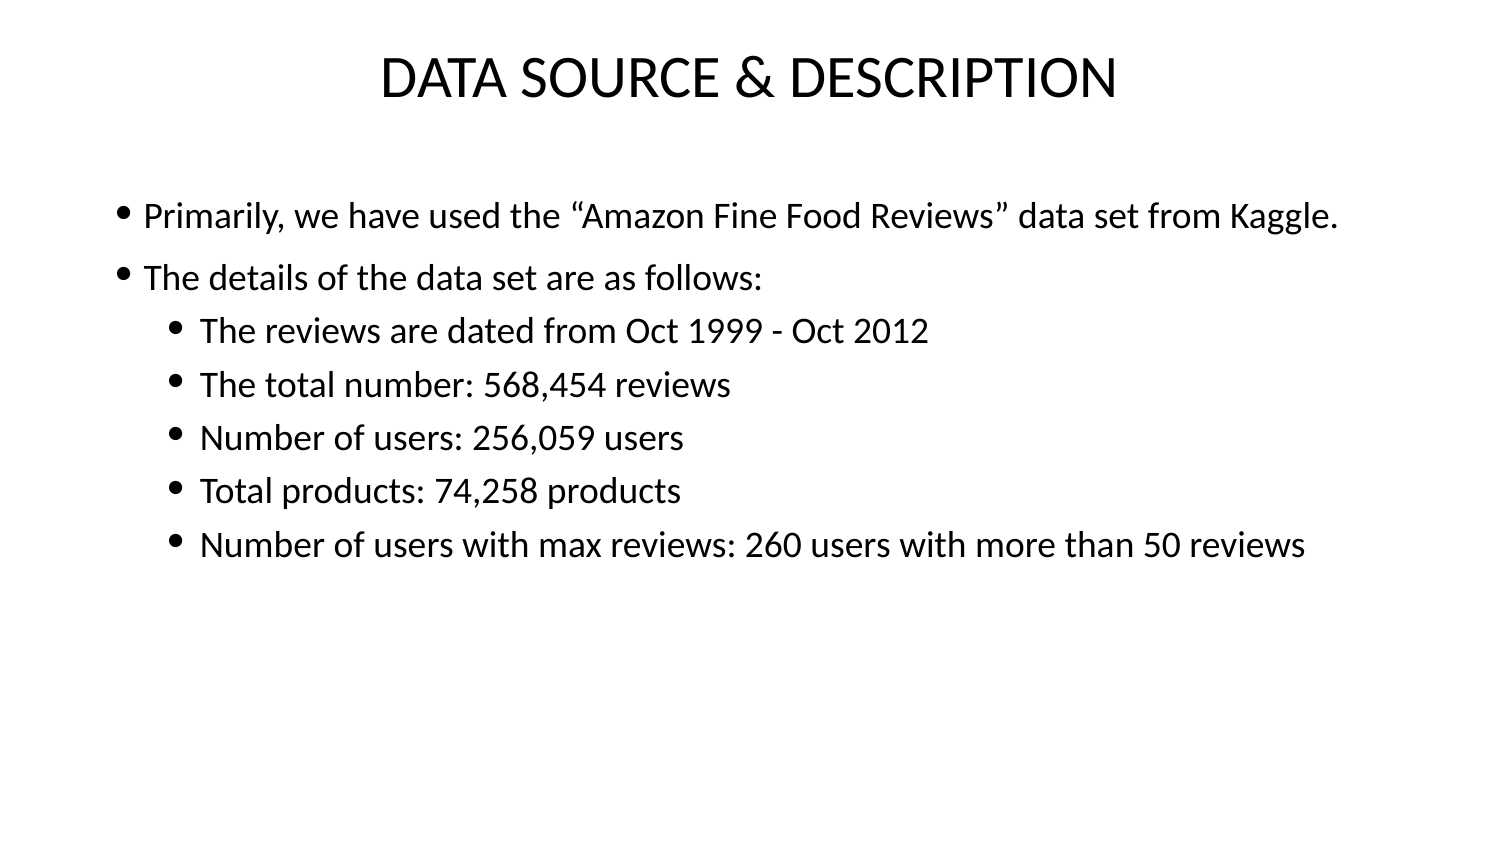

DATA SOURCE & DESCRIPTION
Primarily, we have used the “Amazon Fine Food Reviews” data set from Kaggle.
The details of the data set are as follows:
The reviews are dated from Oct 1999 - Oct 2012
The total number: 568,454 reviews
Number of users: 256,059 users
Total products: 74,258 products
Number of users with max reviews: 260 users with more than 50 reviews